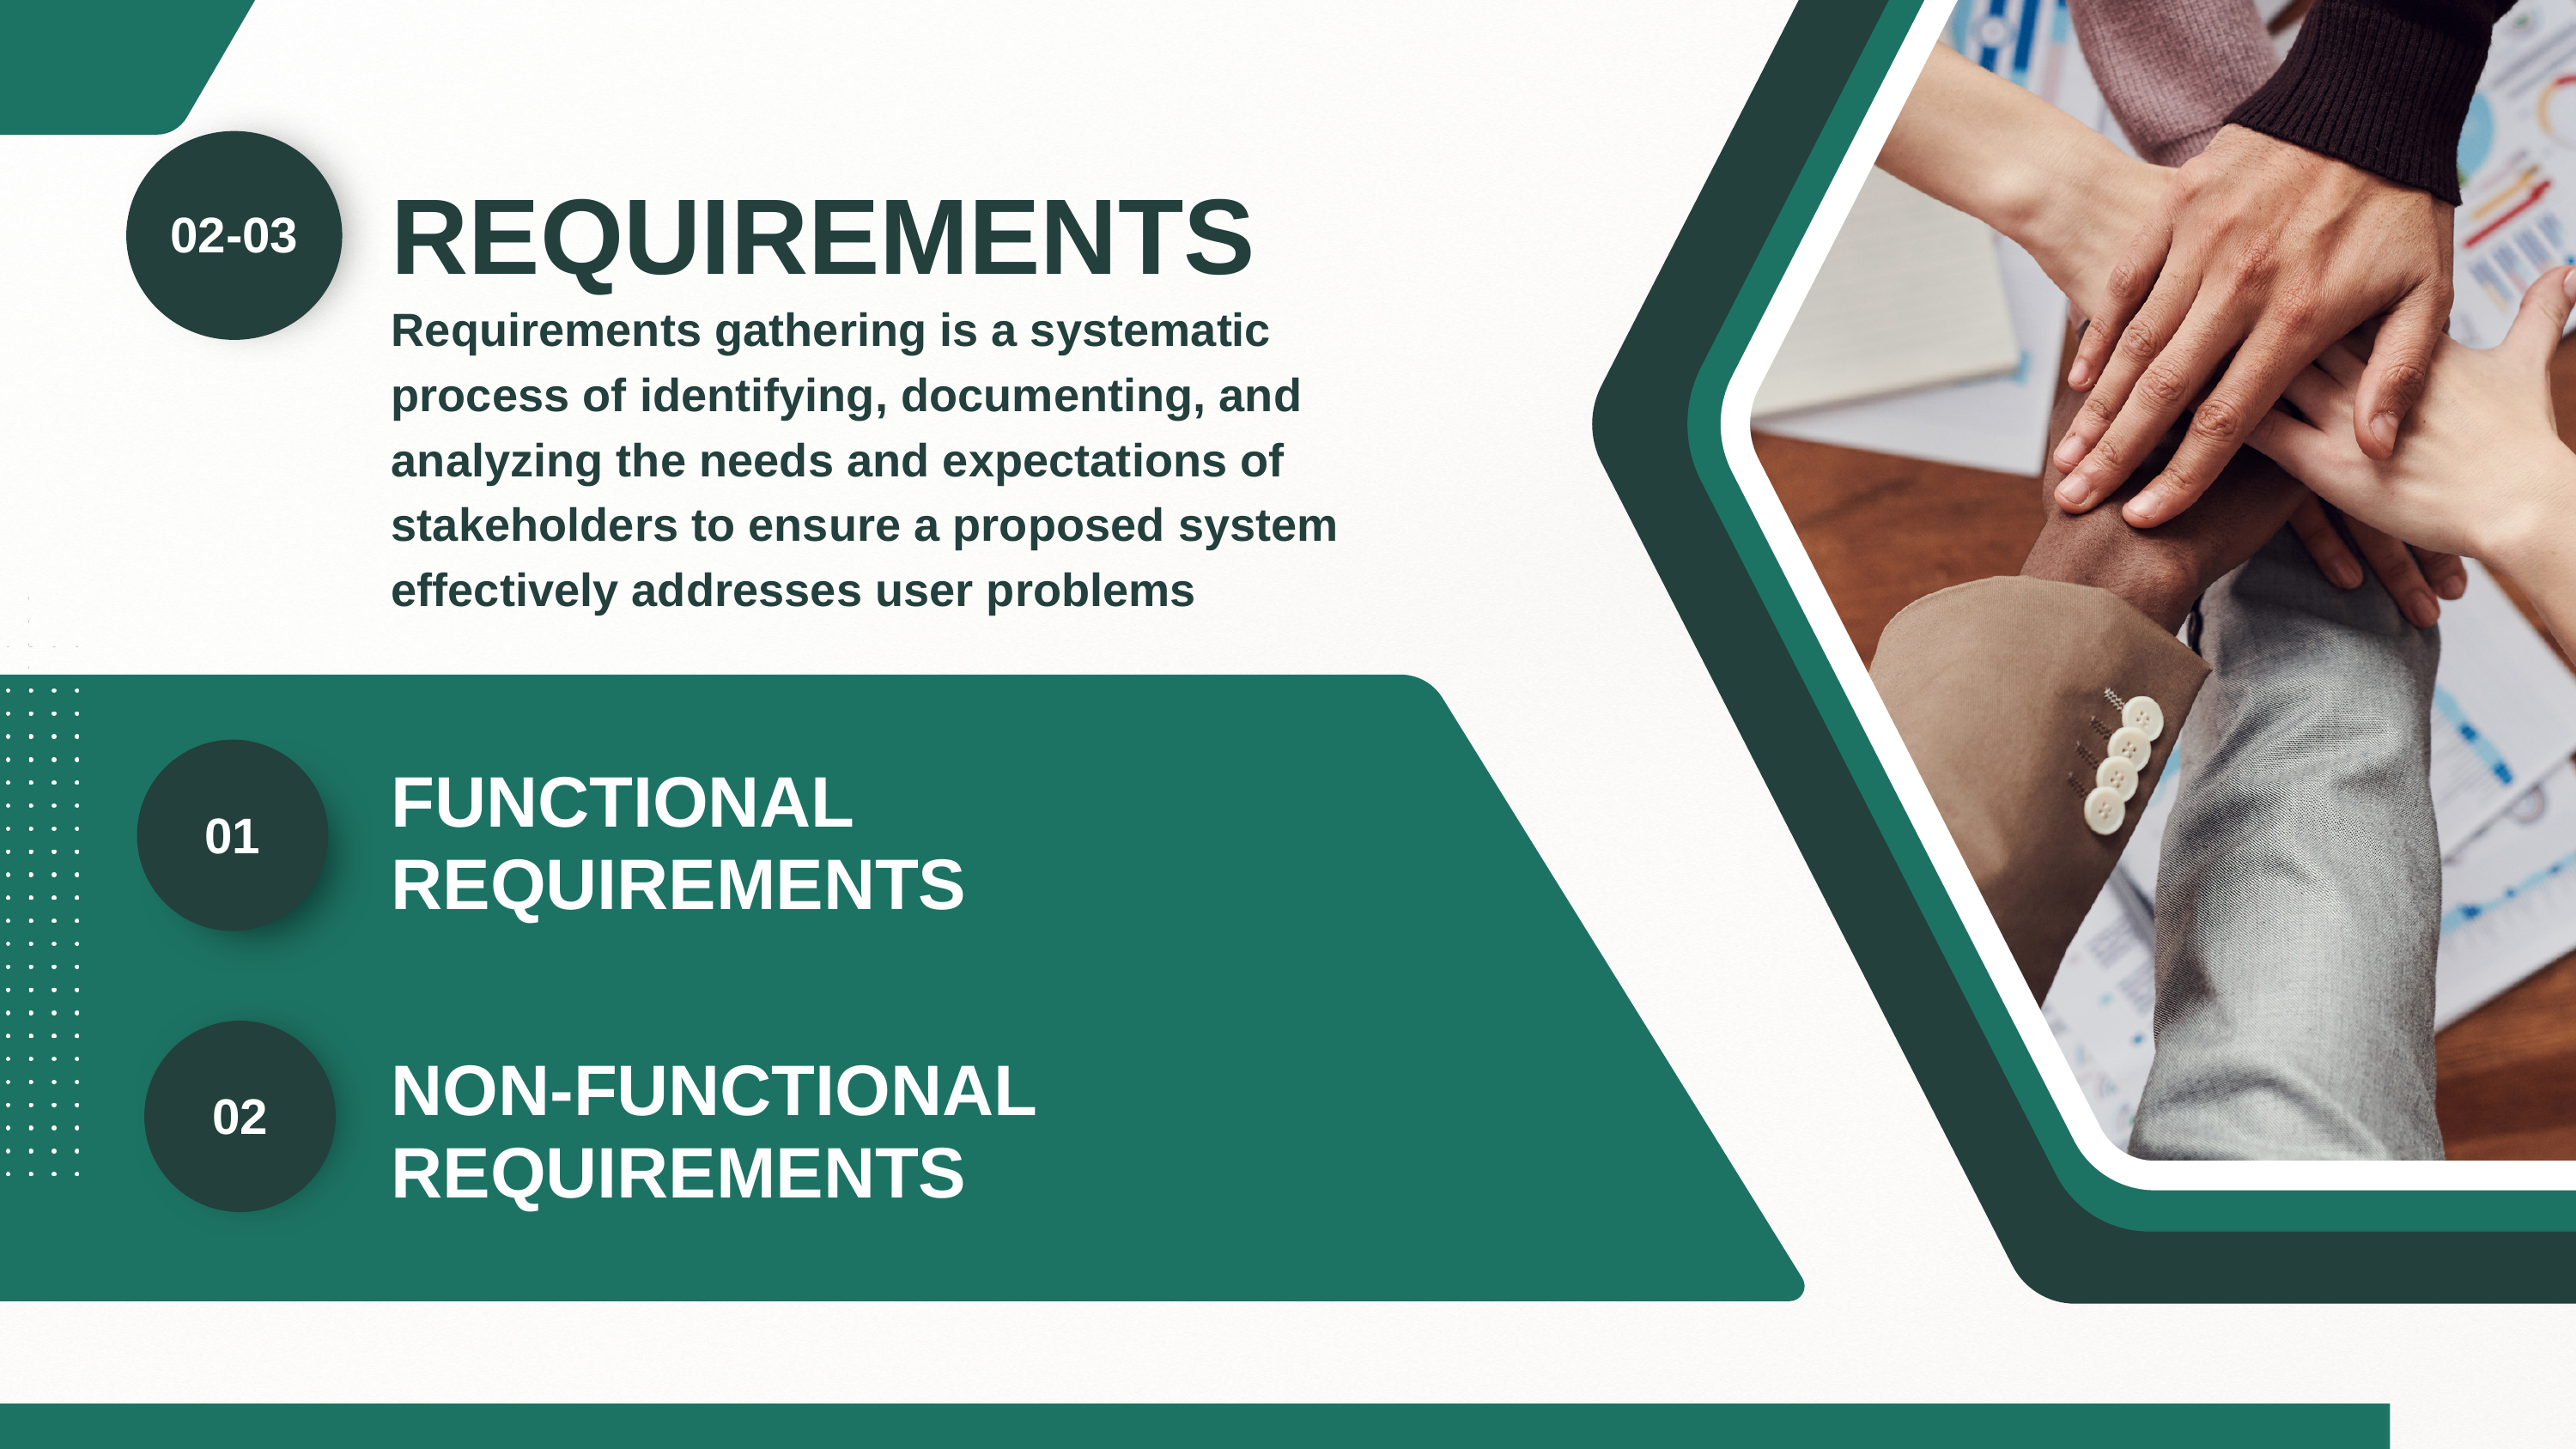

02-03
REQUIREMENTS
Requirements gathering is a systematic process of identifying, documenting, and analyzing the needs and expectations of stakeholders to ensure a proposed system effectively addresses user problems

01

FUNCTIONAL
REQUIREMENTS

02
NON-FUNCTIONAL REQUIREMENTS